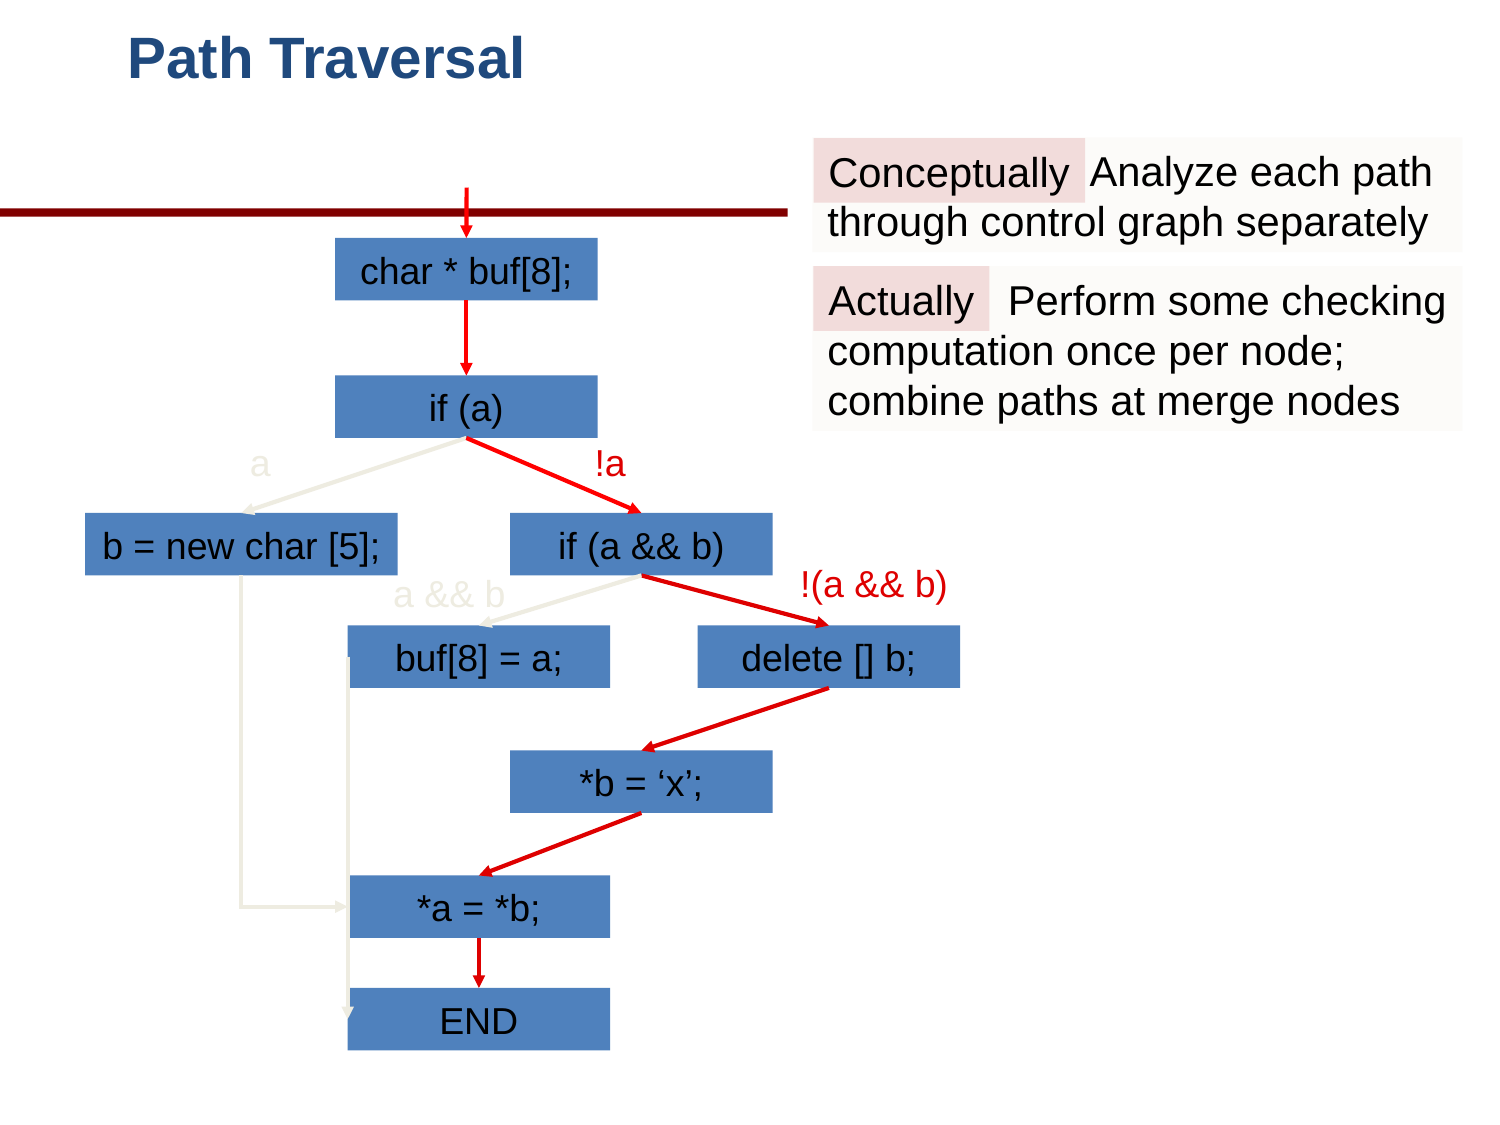

# Path Traversal
Conceptually: Analyze each path through control graph separately
Conceptually

char * buf[8];
Actually   Perform some checking computation once per node; combine paths at merge nodes
Actually
if (a)
a
!a
b = new char [5];
if (a && b)
!(a && b)
a && b
buf[8] = a;
delete [] b;
*b = ‘x’;
*a = *b;
END
52